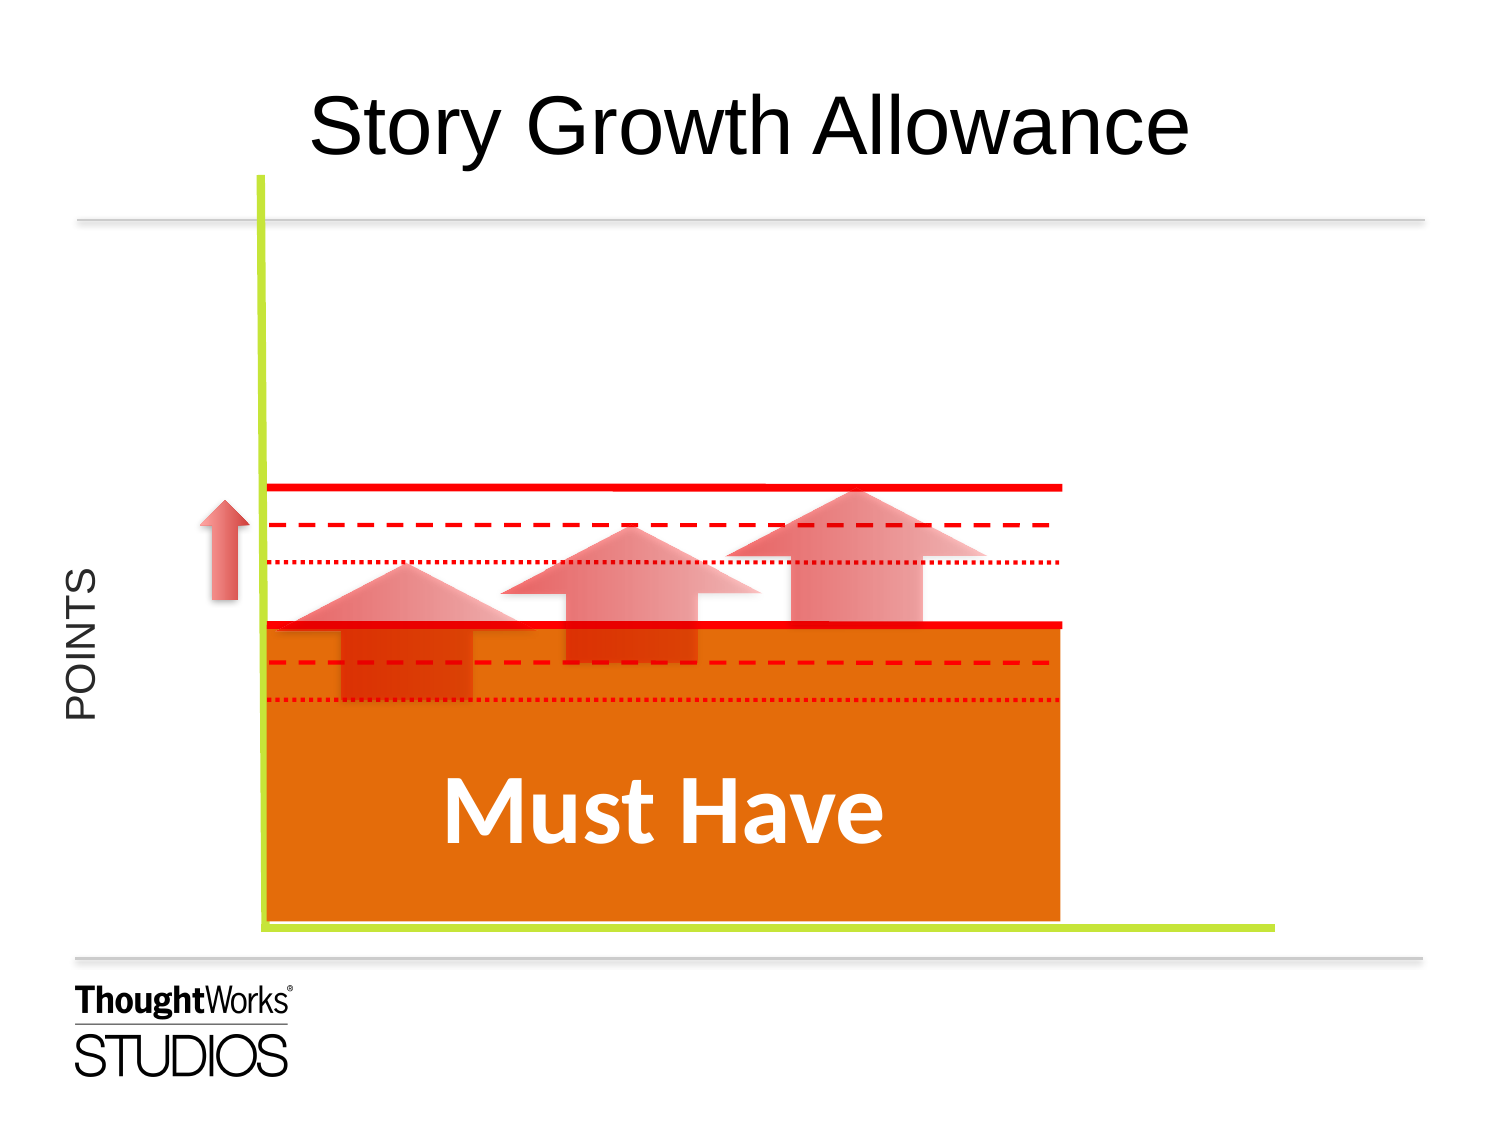

# Story Growth Allowance
Won’t Have
Could Have

POINTS

Should Have

Must Have